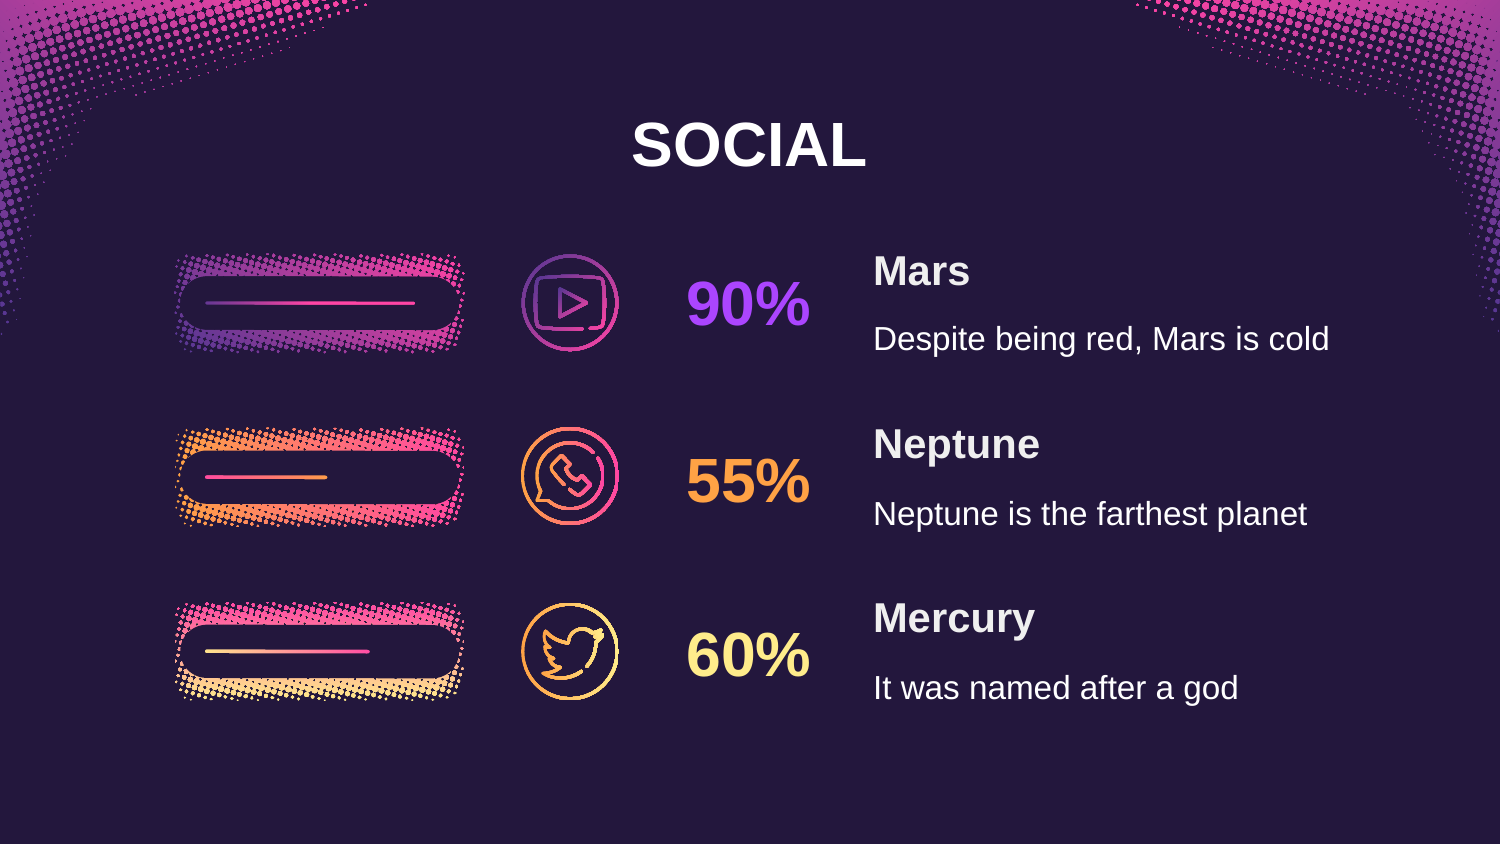

# SOCIAL

Mars
90%

Despite being red, Mars is cold

Neptune

55%

Neptune is the farthest planet

Mercury
60%

It was named after a god